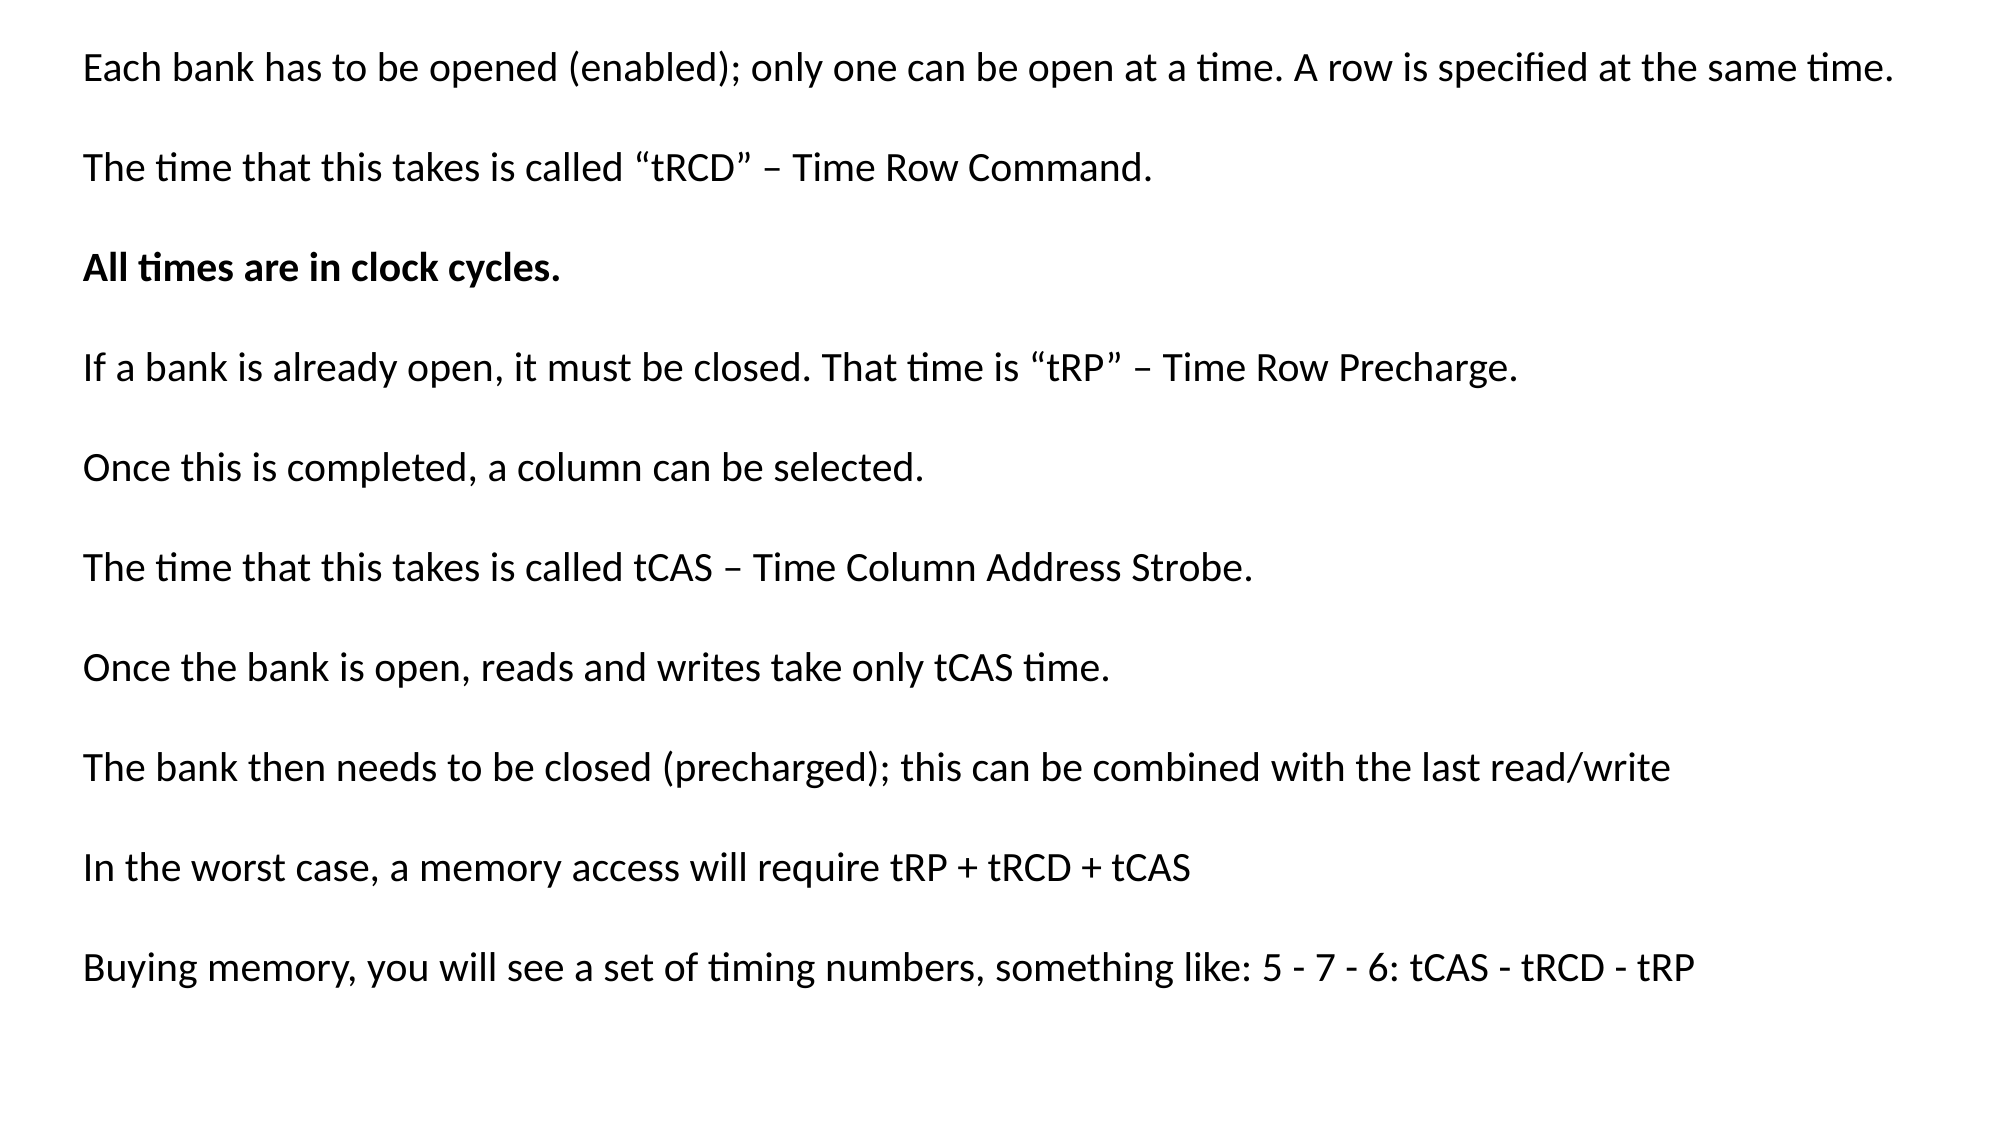

Each bank has to be opened (enabled); only one can be open at a time. A row is specified at the same time.

The time that this takes is called “tRCD” – Time Row Command.

All times are in clock cycles.

If a bank is already open, it must be closed. That time is “tRP” – Time Row Precharge.

Once this is completed, a column can be selected.

The time that this takes is called tCAS – Time Column Address Strobe.

Once the bank is open, reads and writes take only tCAS time.

The bank then needs to be closed (precharged); this can be combined with the last read/write

In the worst case, a memory access will require tRP + tRCD + tCAS

Buying memory, you will see a set of timing numbers, something like: 5 - 7 - 6: tCAS - tRCD - tRP